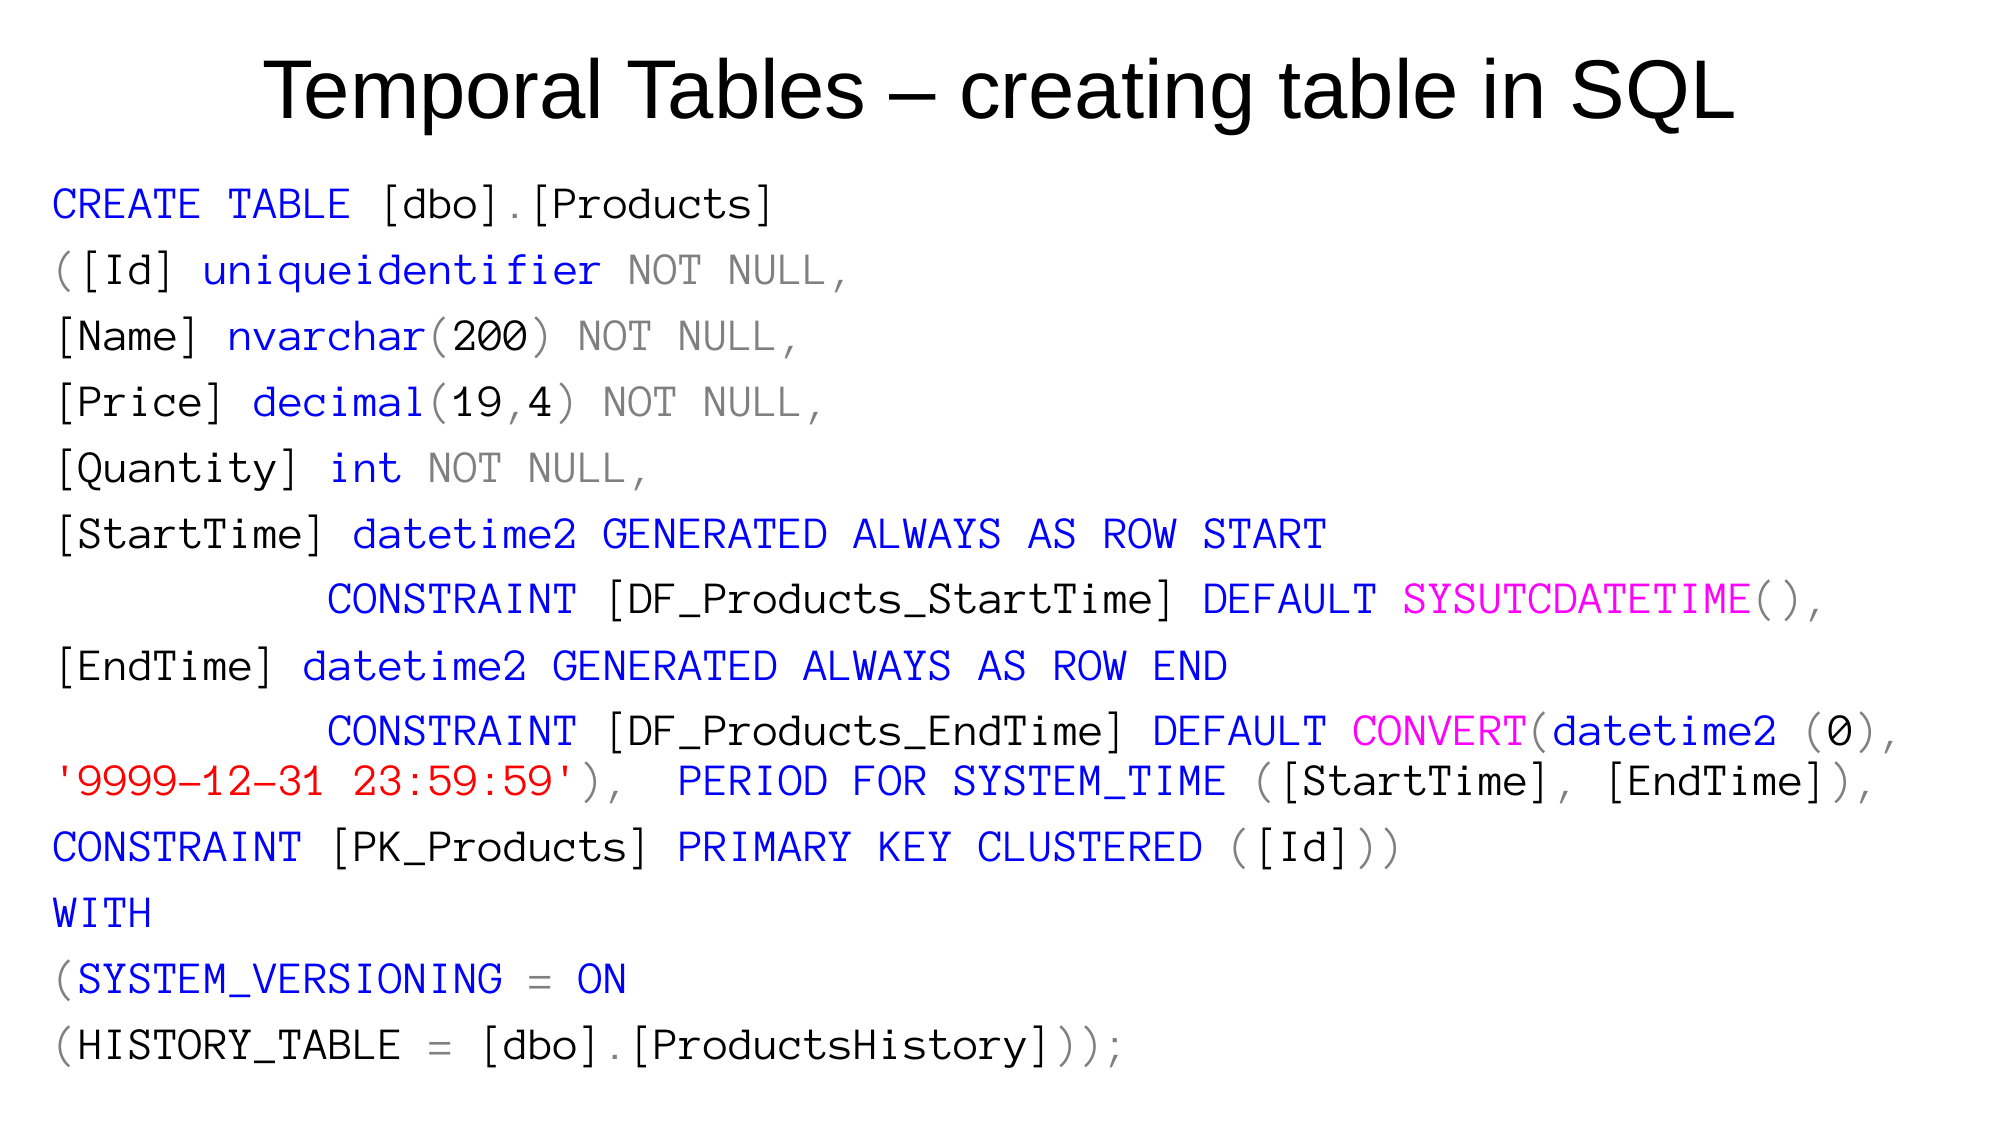

# Temporal Tables – creating table in SQL
CREATE TABLE [dbo].[Products]
([Id] uniqueidentifier NOT NULL,
[Name] nvarchar(200) NOT NULL,
[Price] decimal(19,4) NOT NULL,
[Quantity] int NOT NULL,
[StartTime] datetime2 GENERATED ALWAYS AS ROW START
           CONSTRAINT [DF_Products_StartTime] DEFAULT SYSUTCDATETIME(),
[EndTime] datetime2 GENERATED ALWAYS AS ROW END
           CONSTRAINT [DF_Products_EndTime] DEFAULT CONVERT(datetime2 (0), '9999-12-31 23:59:59'),  PERIOD FOR SYSTEM_TIME ([StartTime], [EndTime]),
CONSTRAINT [PK_Products] PRIMARY KEY CLUSTERED ([Id]))
WITH
(SYSTEM_VERSIONING = ON
(HISTORY_TABLE = [dbo].[ProductsHistory]));